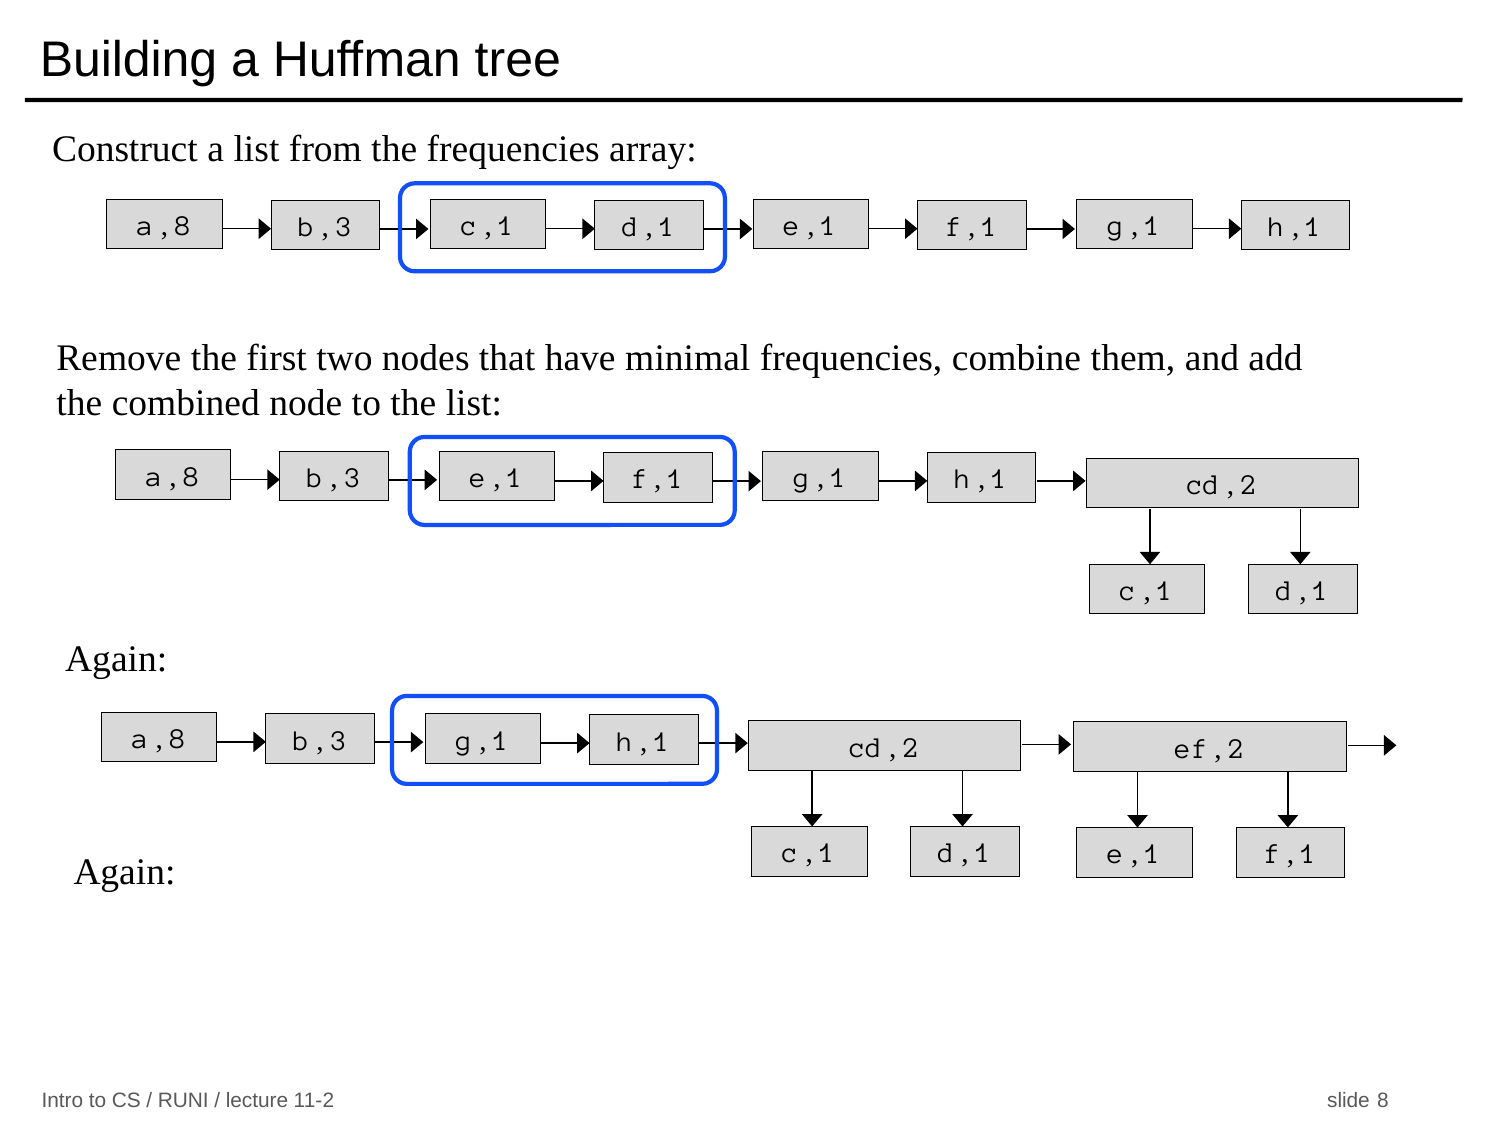

# Building a Huffman tree
Construct a list from the frequencies array:
a , 8
c , 1
e , 1
g , 1
b , 3
d , 1
f , 1
h , 1

Remove the first two nodes that have minimal frequencies, combine them, and add the combined node to the list:

a , 8
b , 3
e , 1
g , 1
f , 1
h , 1
cd , 2
c , 1
d , 1
Again:

a , 8
b , 3
g , 1
h , 1
cd , 2
ef , 2
c , 1
d , 1
e , 1
f , 1
Again: